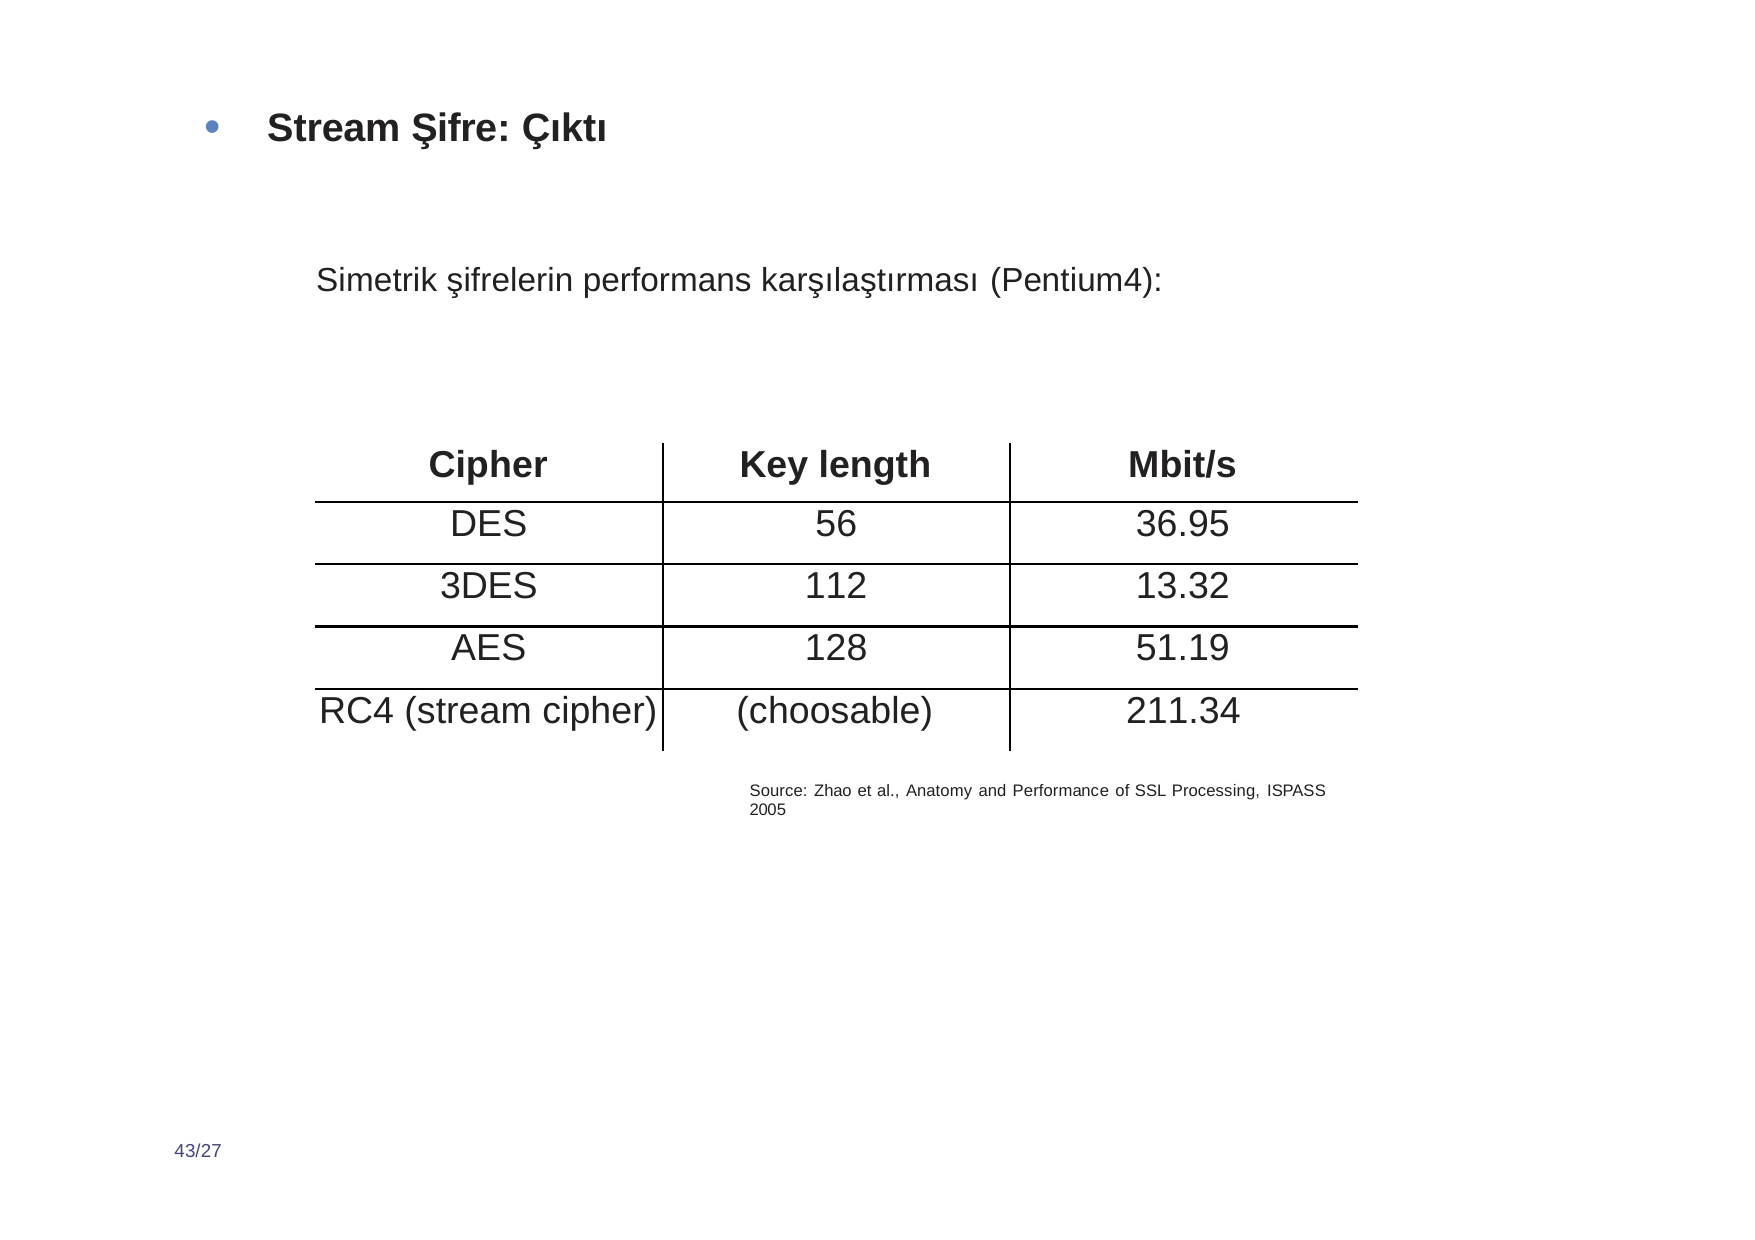

Stream Şifre: Çıktı
Simetrik şifrelerin performans karşılaştırması (Pentium4):
| Cipher | Key length | Mbit/s |
| --- | --- | --- |
| DES | 56 | 36.95 |
| 3DES | 112 | 13.32 |
| AES | 128 | 51.19 |
| RC4 (stream cipher) | (choosable) | 211.34 |
Source: Zhao et al., Anatomy and Performance of SSL Processing, ISPASS 2005
43/27